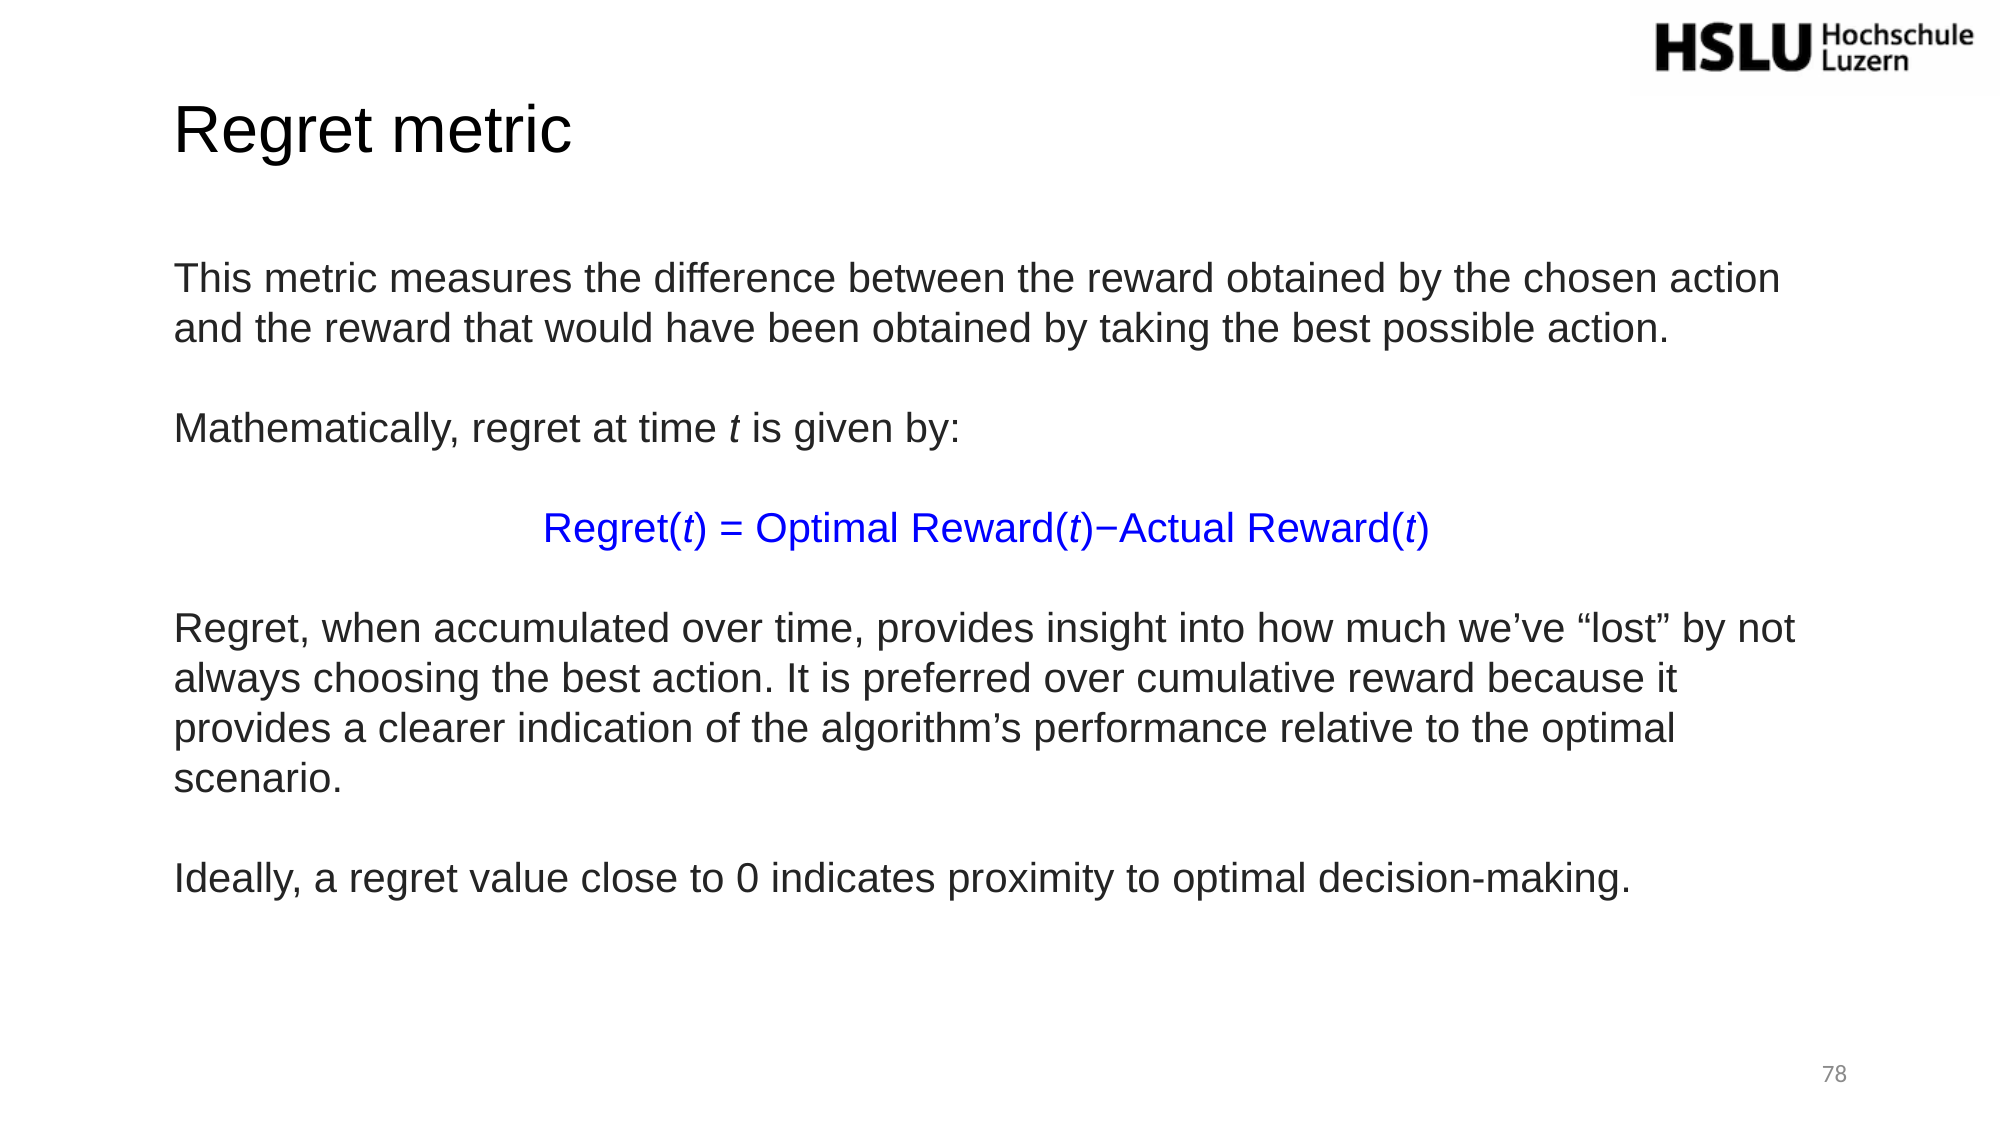

Regret metric
This metric measures the difference between the reward obtained by the chosen action and the reward that would have been obtained by taking the best possible action.

Mathematically, regret at time t is given by:

Regret(t) = Optimal Reward(t)−Actual Reward(t)

Regret, when accumulated over time, provides insight into how much we’ve “lost” by not always choosing the best action. It is preferred over cumulative reward because it provides a clearer indication of the algorithm’s performance relative to the optimal scenario.

Ideally, a regret value close to 0 indicates proximity to optimal decision-making.
78